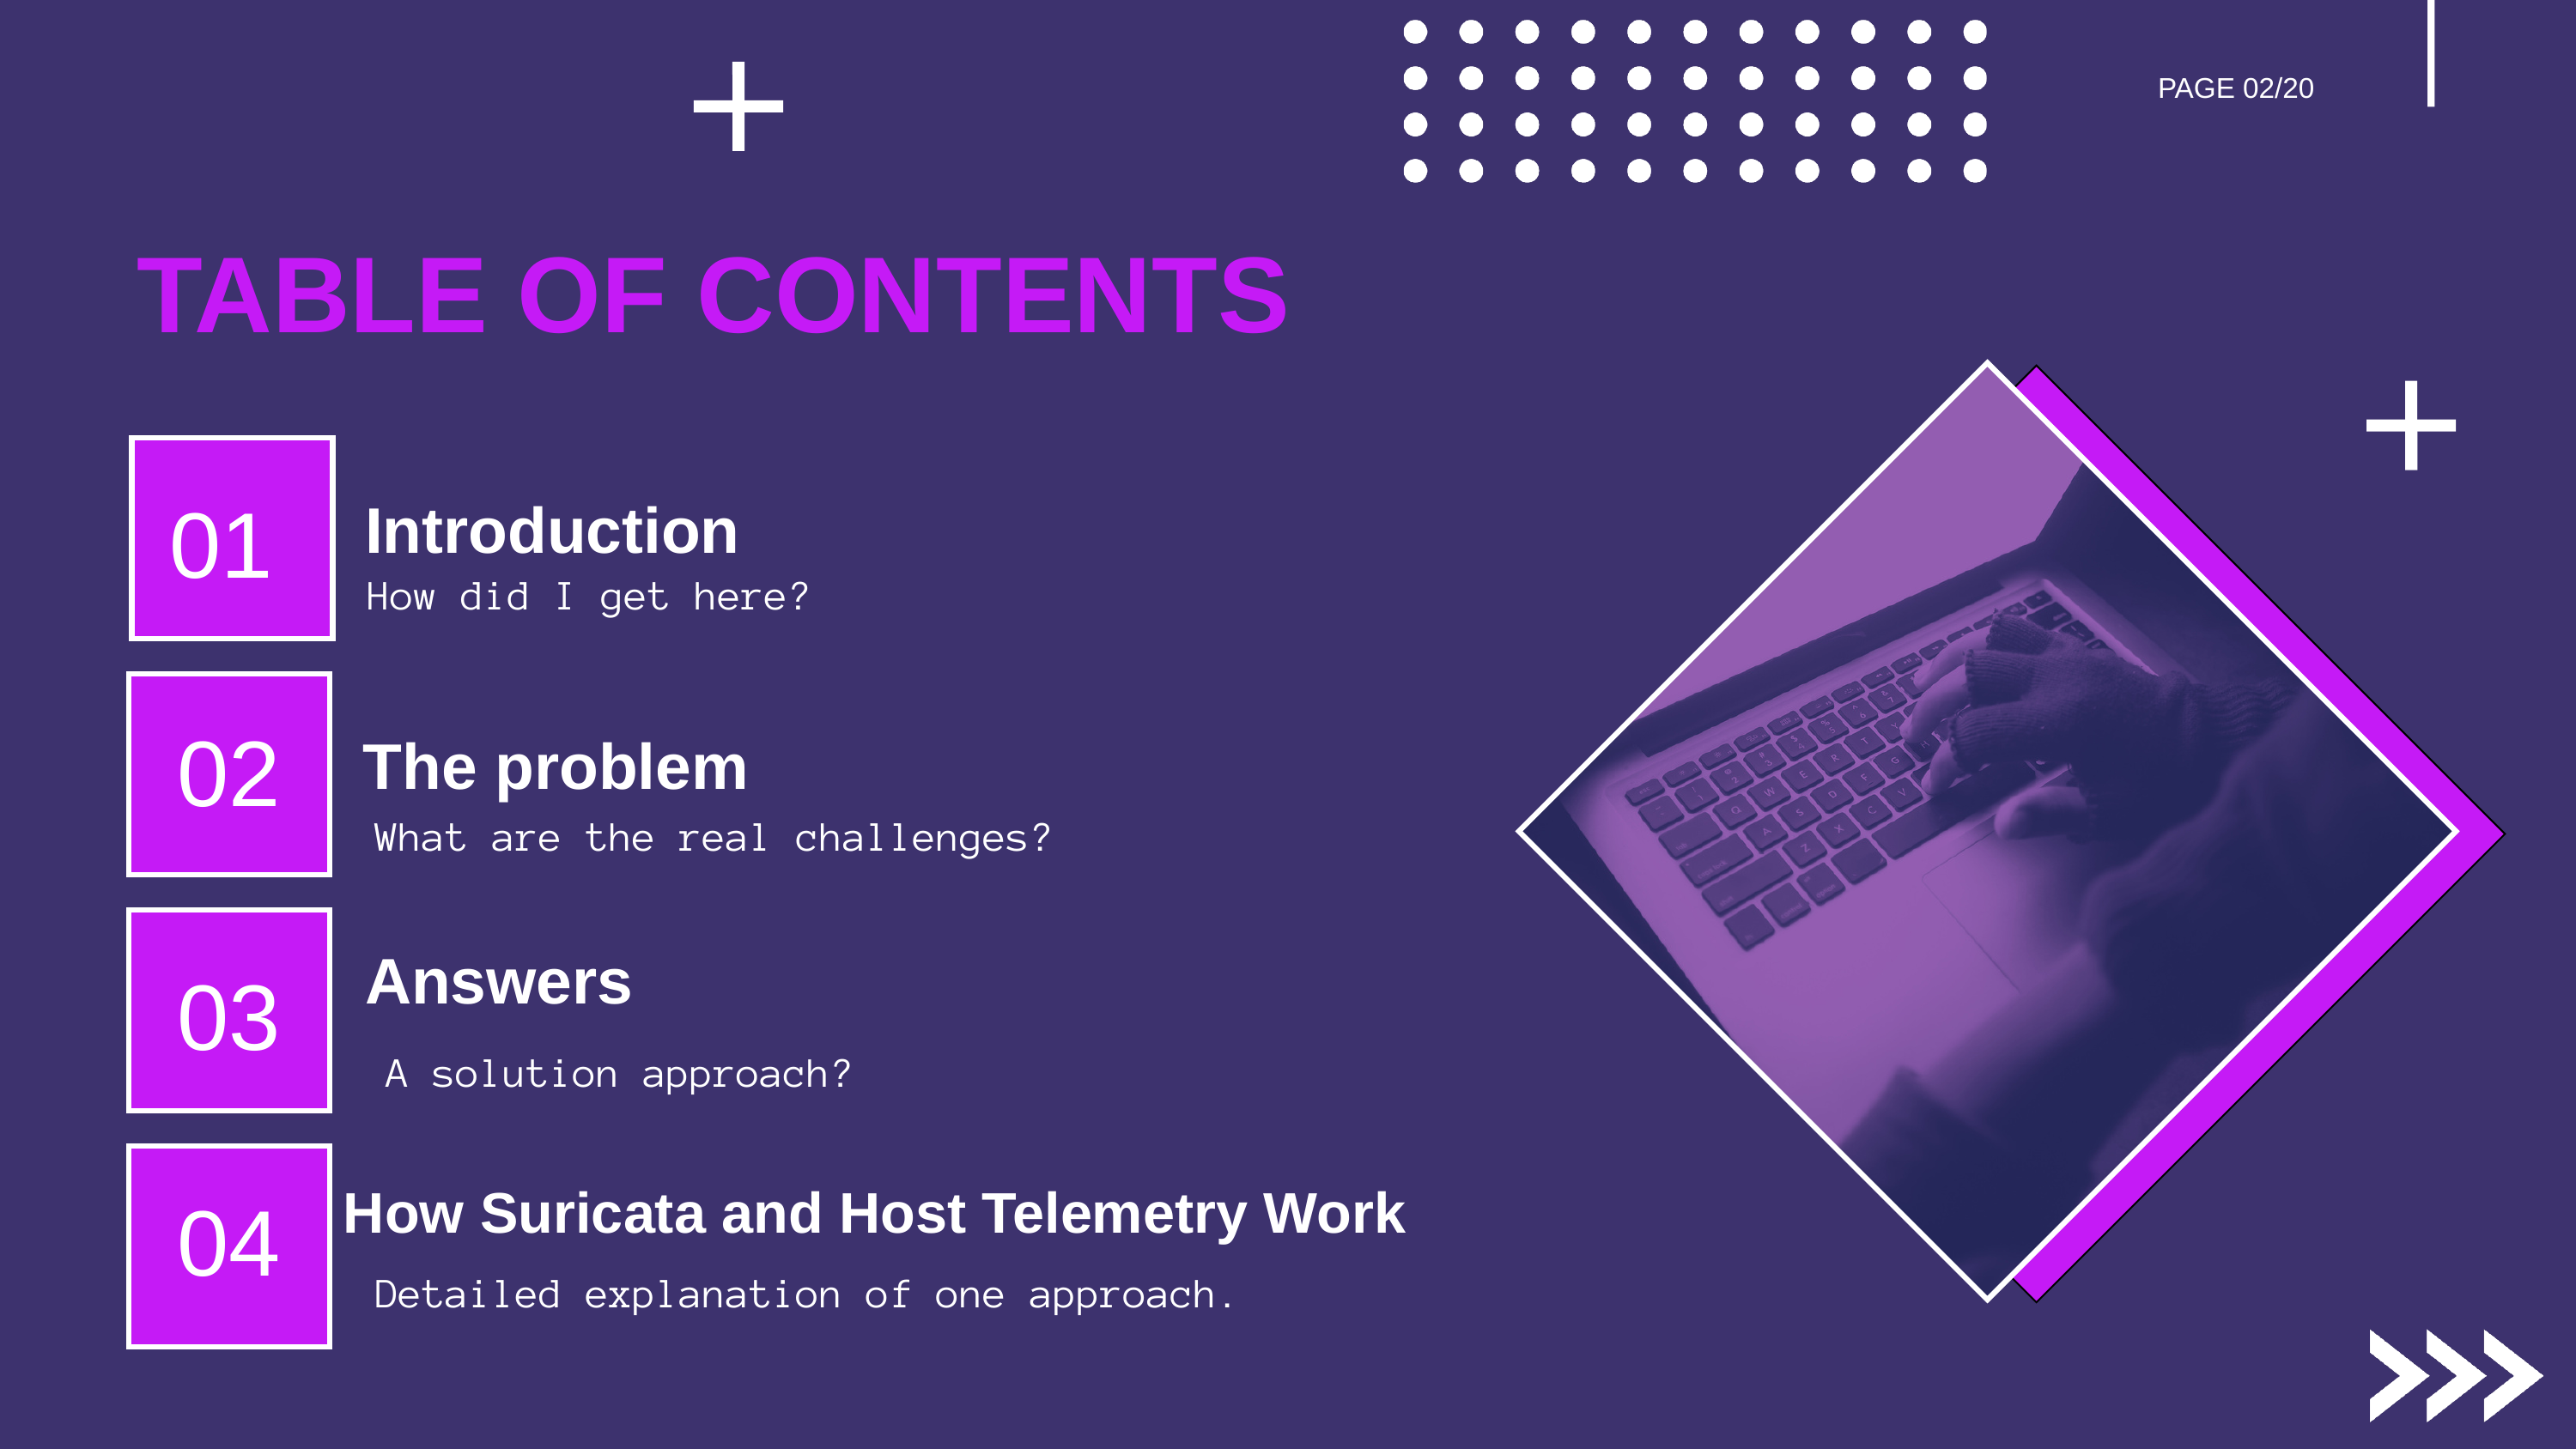

PAGE 02/20

TABLE OF CONTENTS

Introduction
01
How did I get here?

The problem
02
What are the real challenges?

Answers
03
A solution approach?

How Suricata and Host Telemetry Work
04
Detailed explanation of one approach.